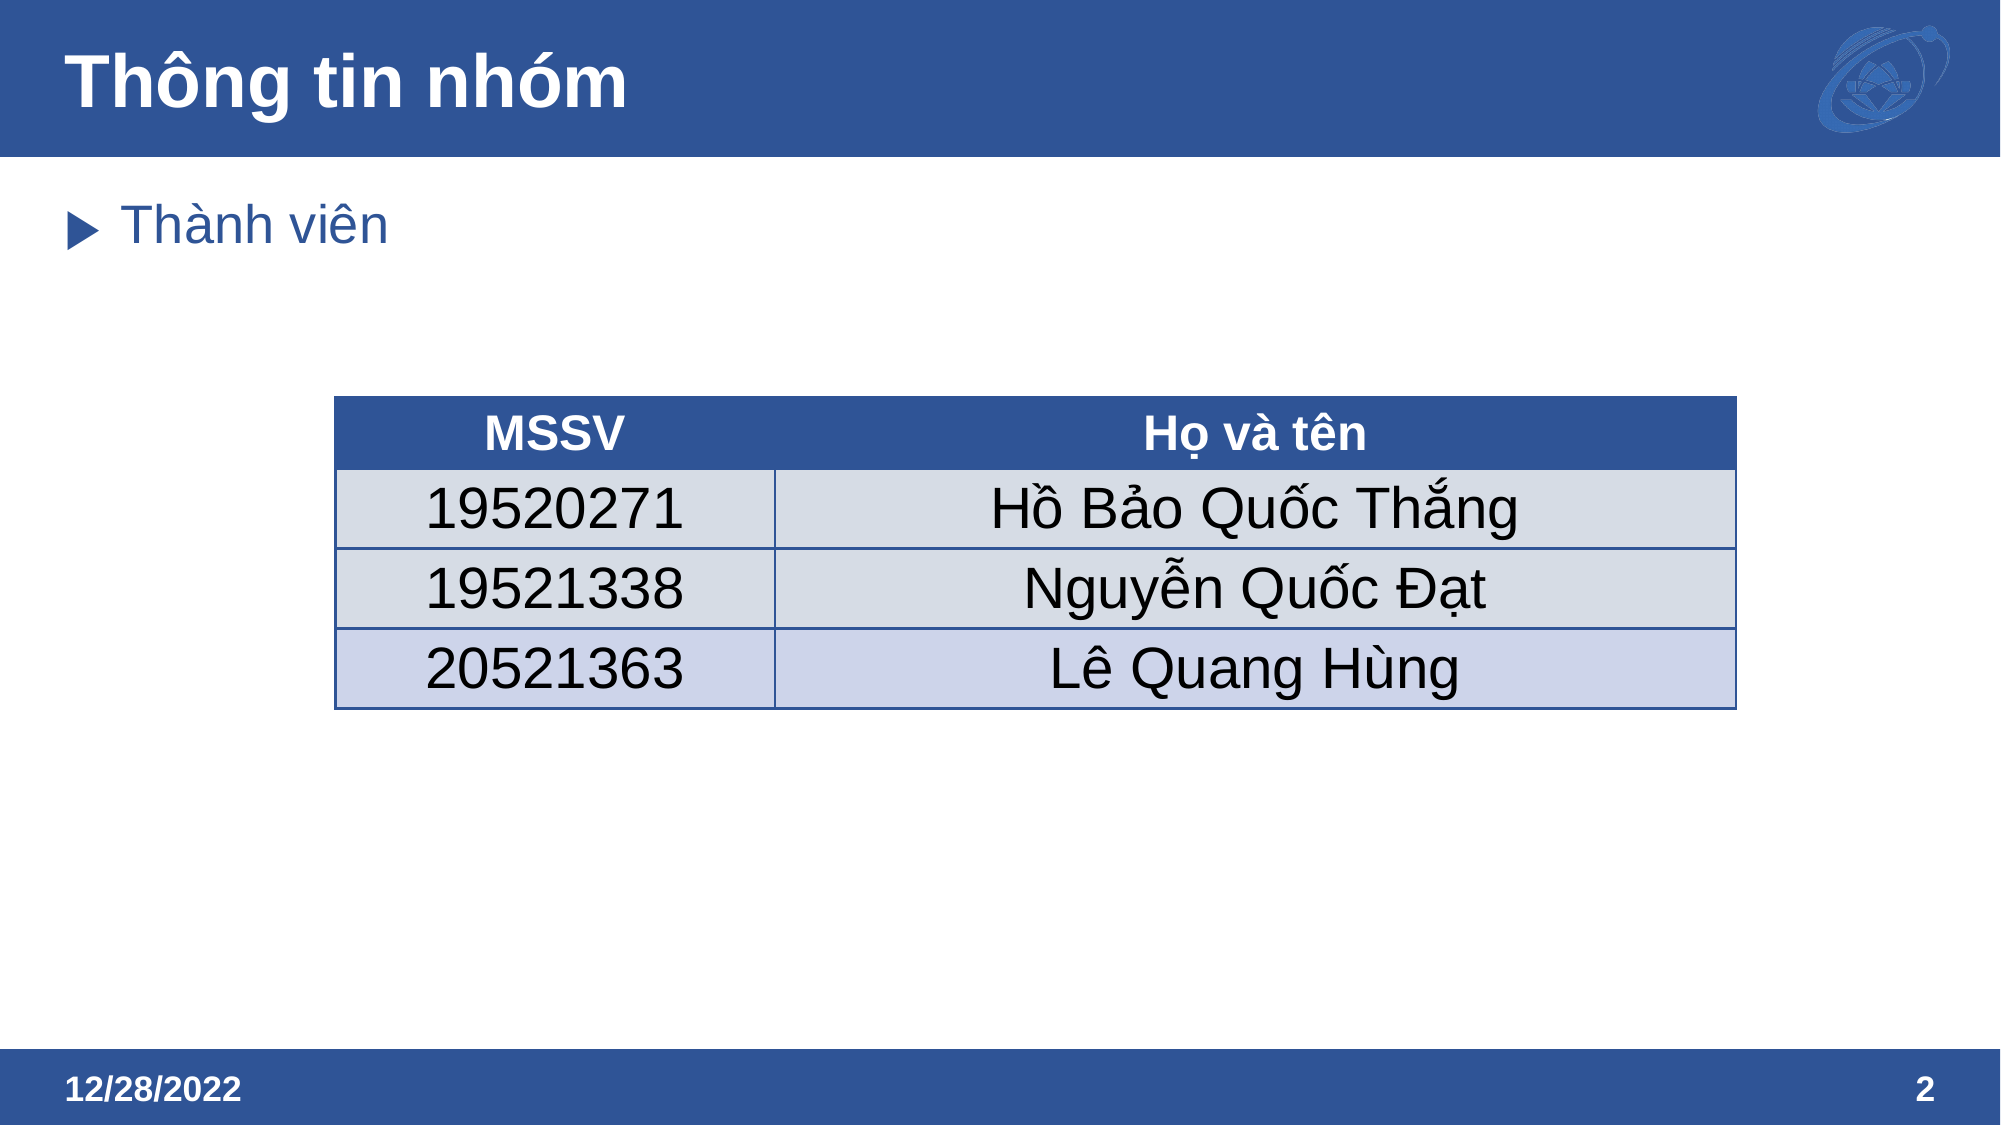

# Thông tin nhóm
Thành viên

| MSSV | Họ và tên |
| --- | --- |
| 19520271 | Hồ Bảo Quốc Thắng |
| 19521338 | Nguyễn Quốc Đạt |
| 20521363 | Lê Quang Hùng |
12/28/2022
2